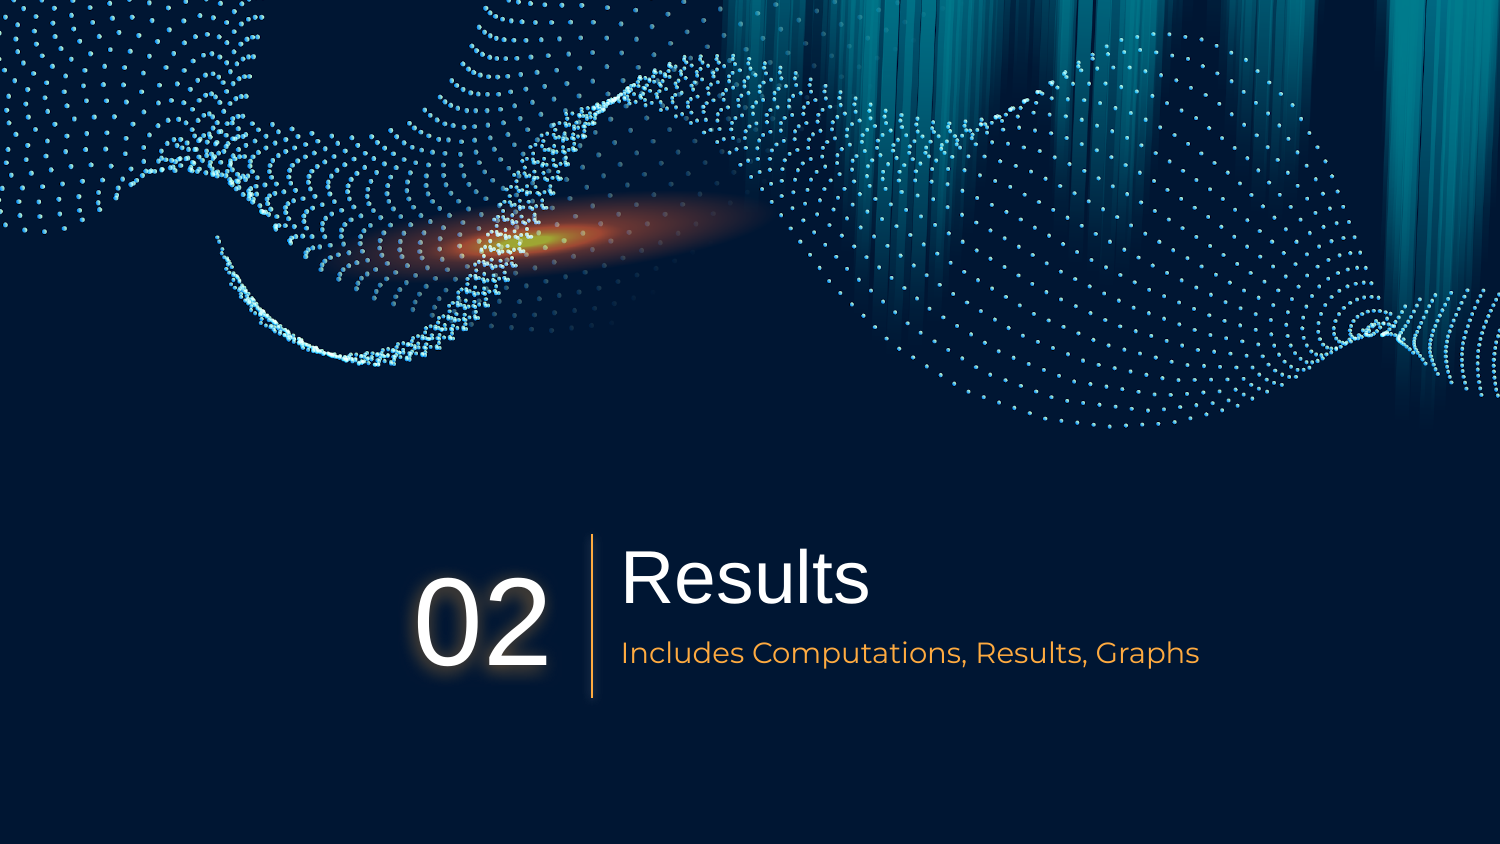

# Results
02
Includes Computations, Results, Graphs